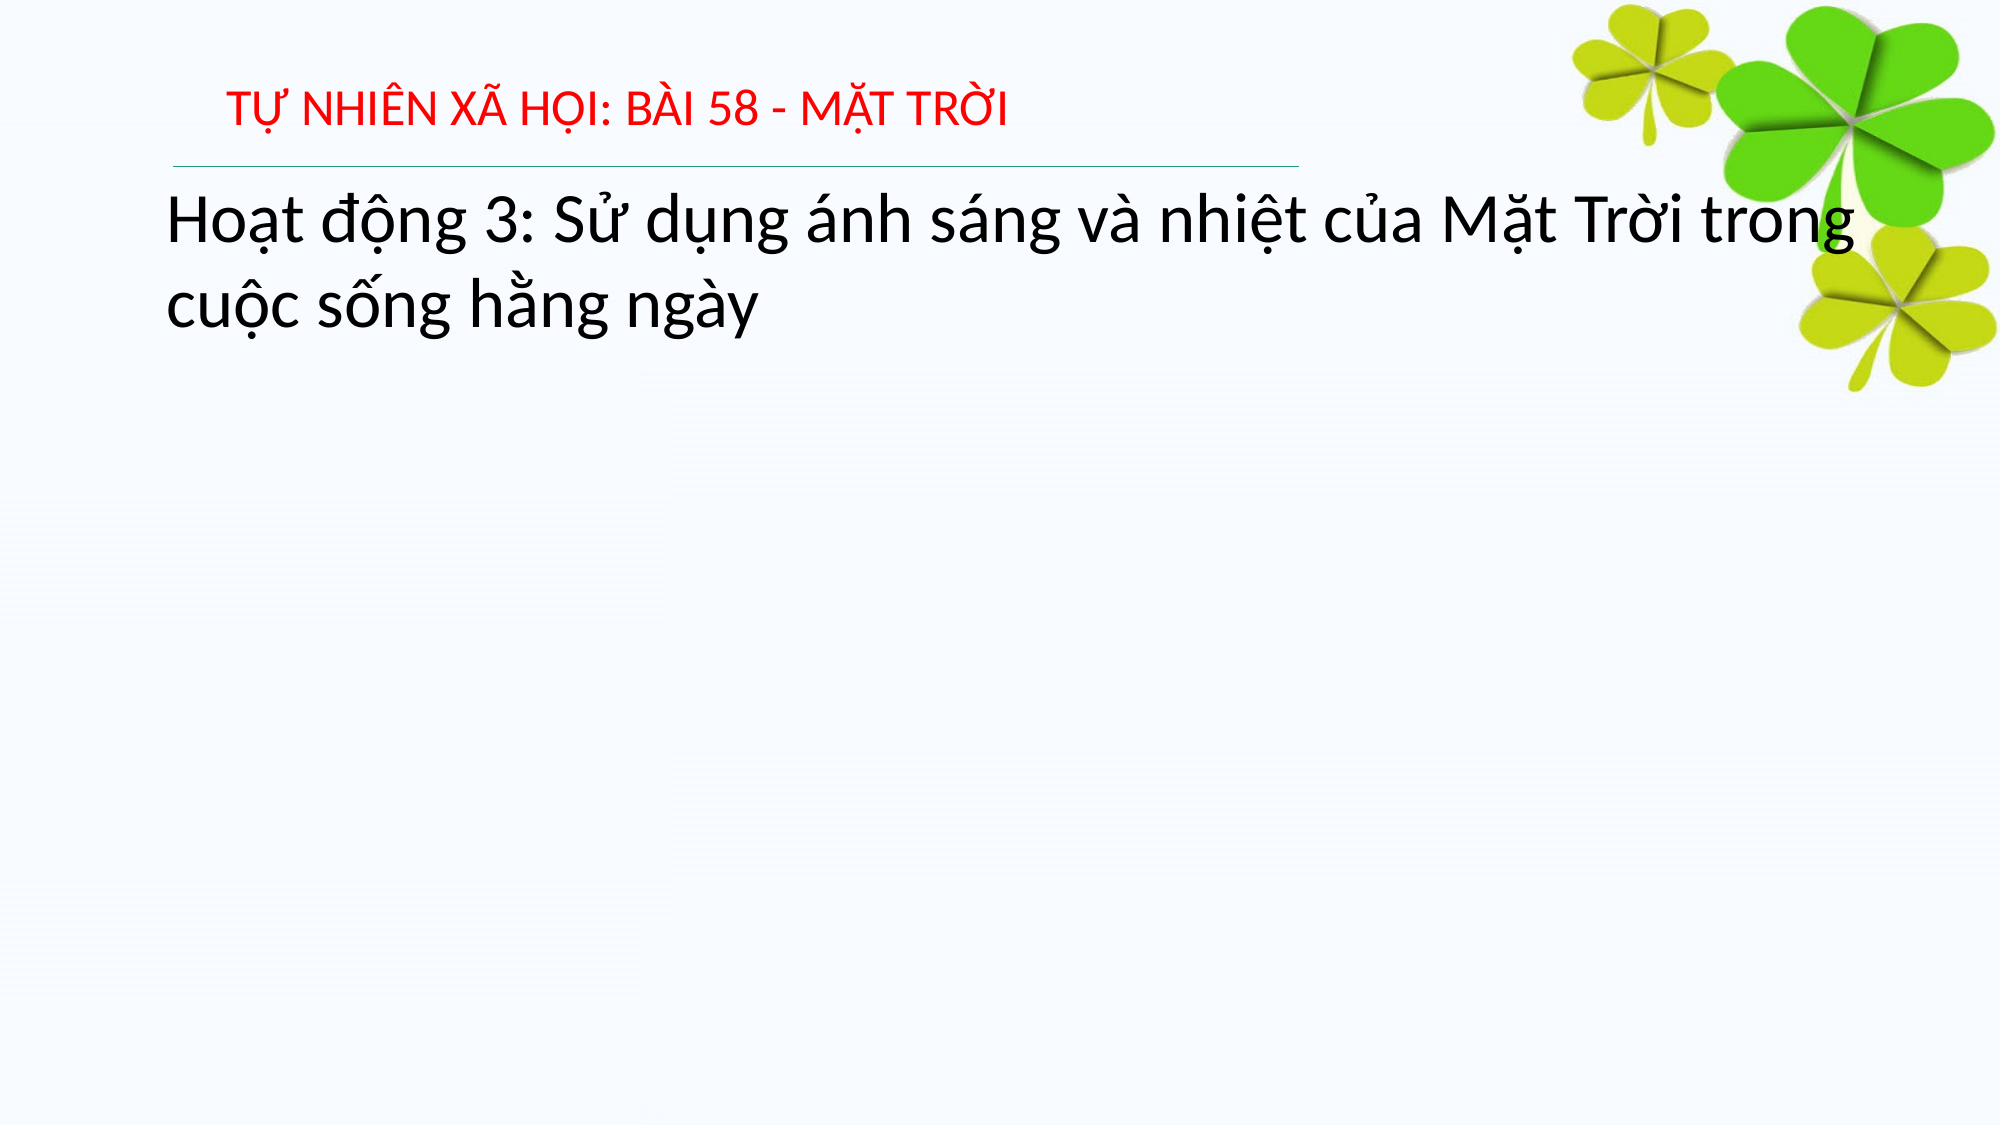

TỰ NHIÊN XÃ HỘI: BÀI 58 - MẶT TRỜI
Hoạt động 3: Sử dụng ánh sáng và nhiệt của Mặt Trời trong cuộc sống hằng ngày